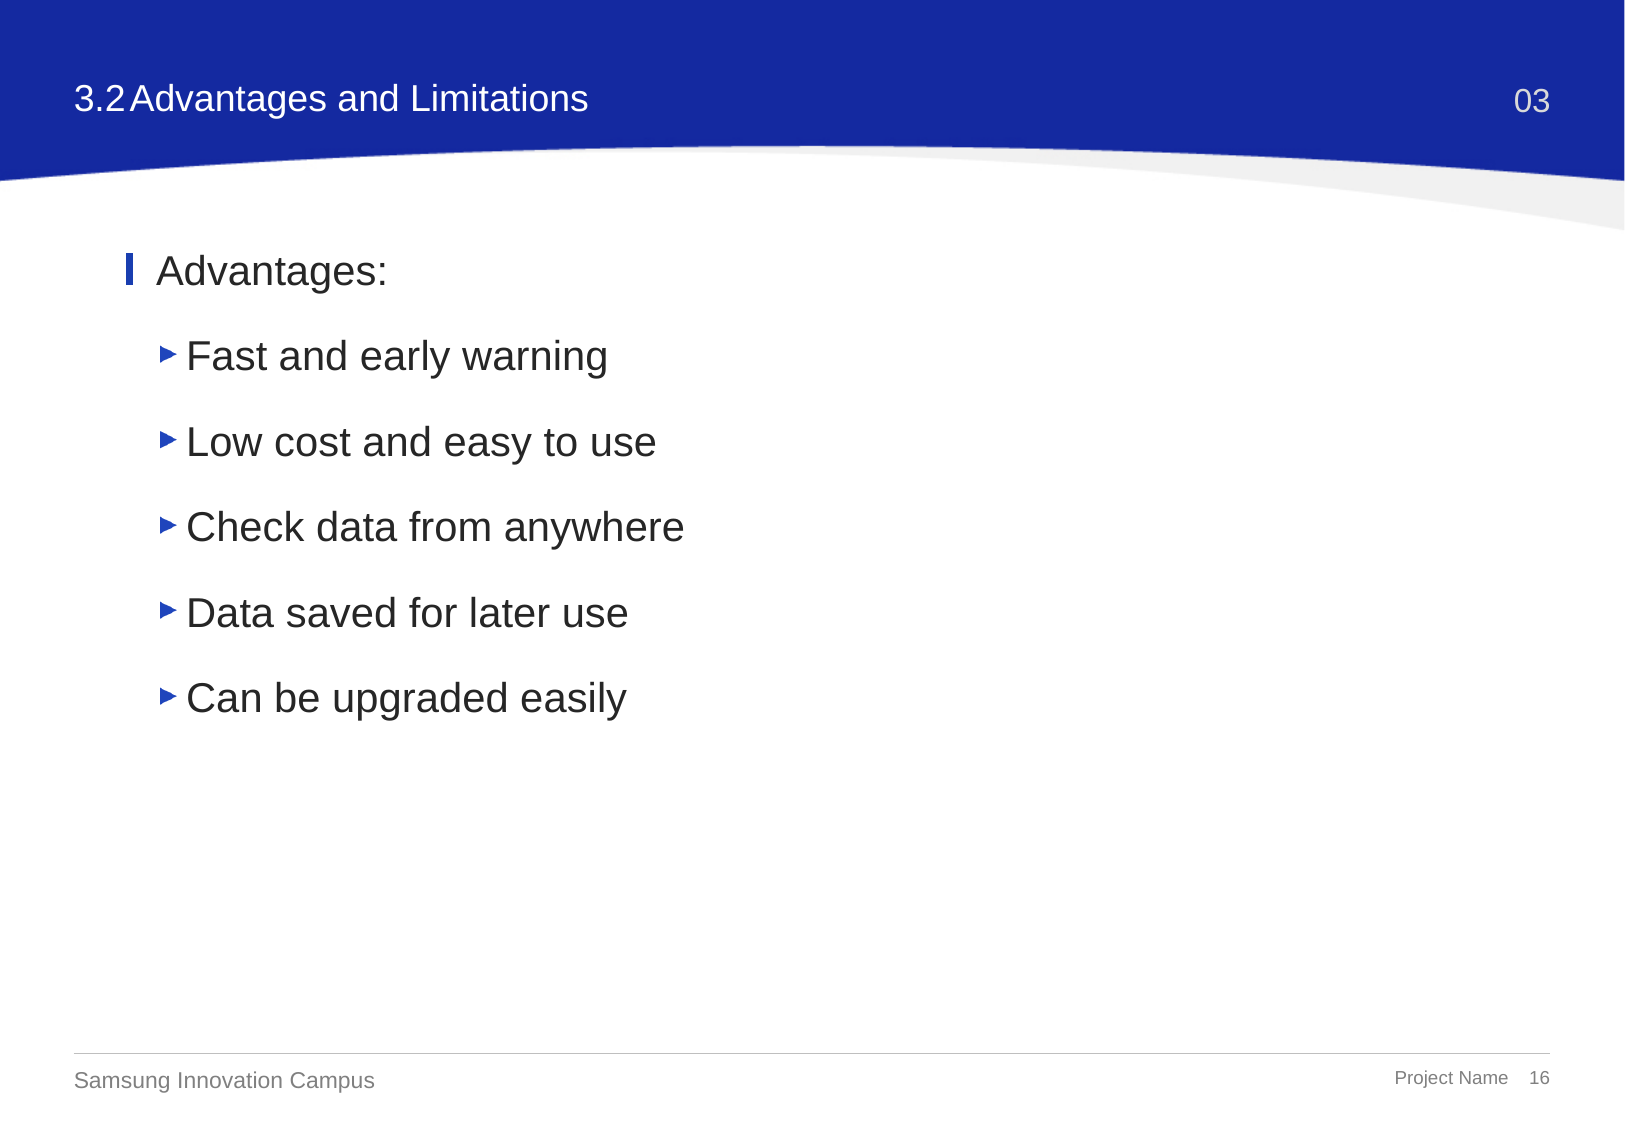

3.2
Advantages and Limitations

03
Advantages:
Fast and early warning
Low cost and easy to use
Check data from anywhere
Data saved for later use
Can be upgraded easily